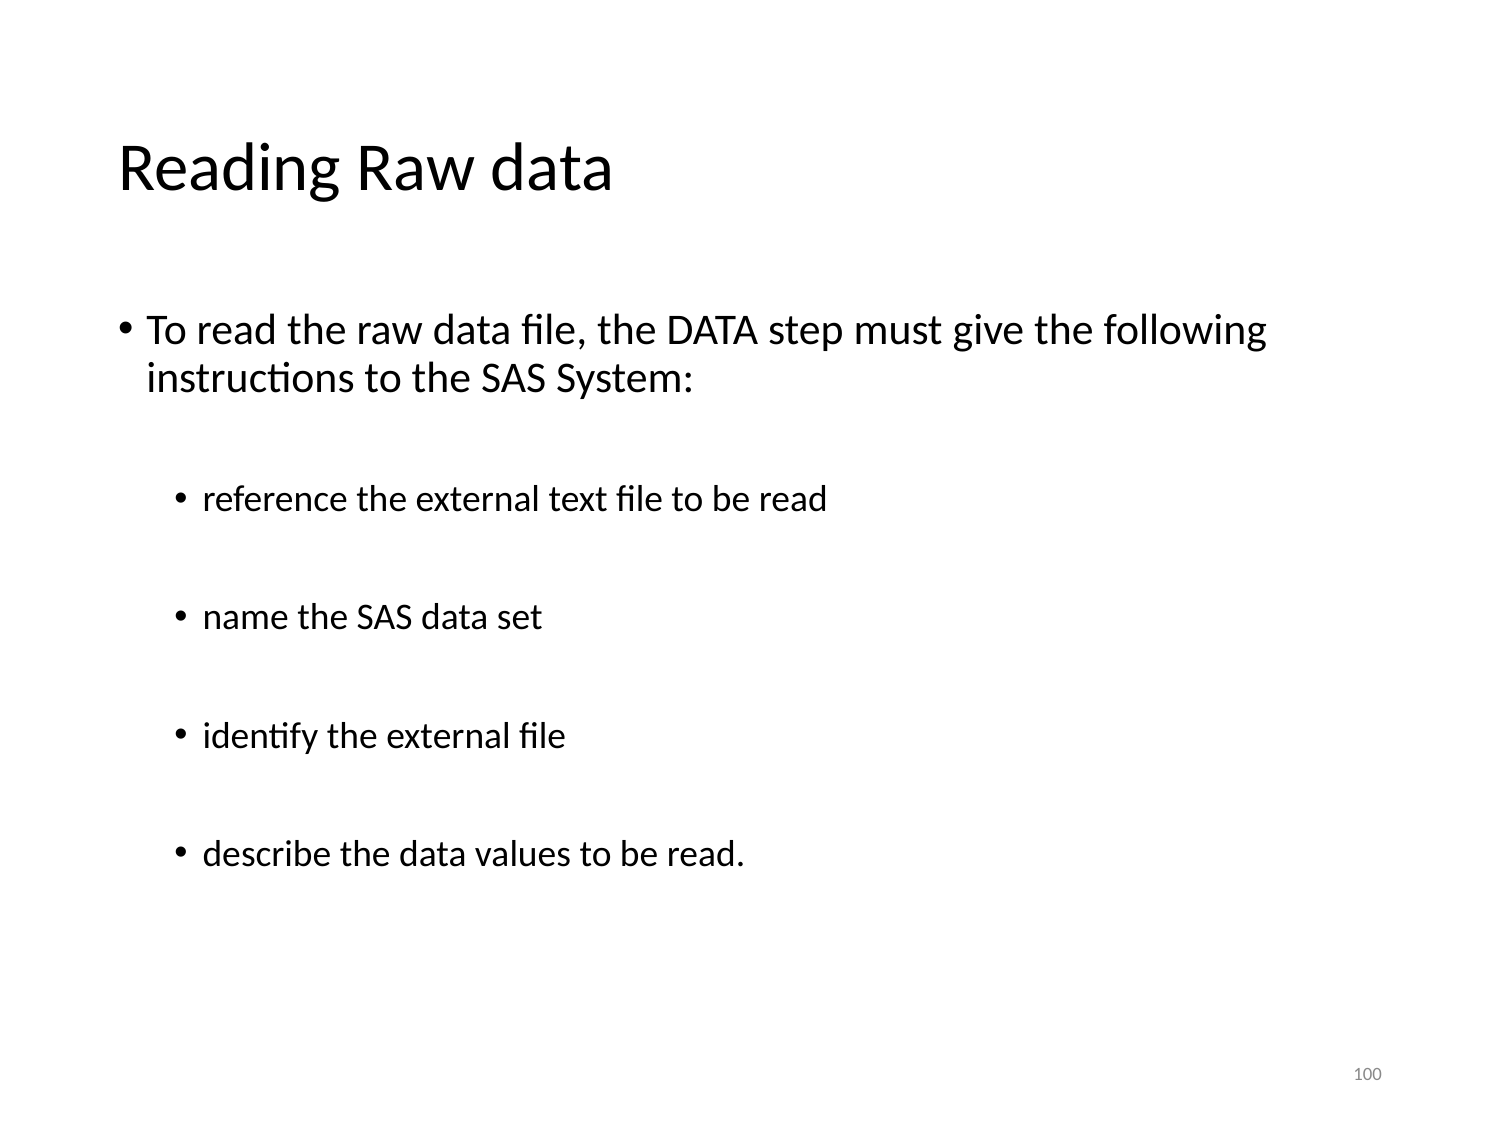

# Reading Raw data
To read the raw data file, the DATA step must give the following instructions to the SAS System:

reference the external text file to be read

name the SAS data set

identify the external file

describe the data values to be read.

100